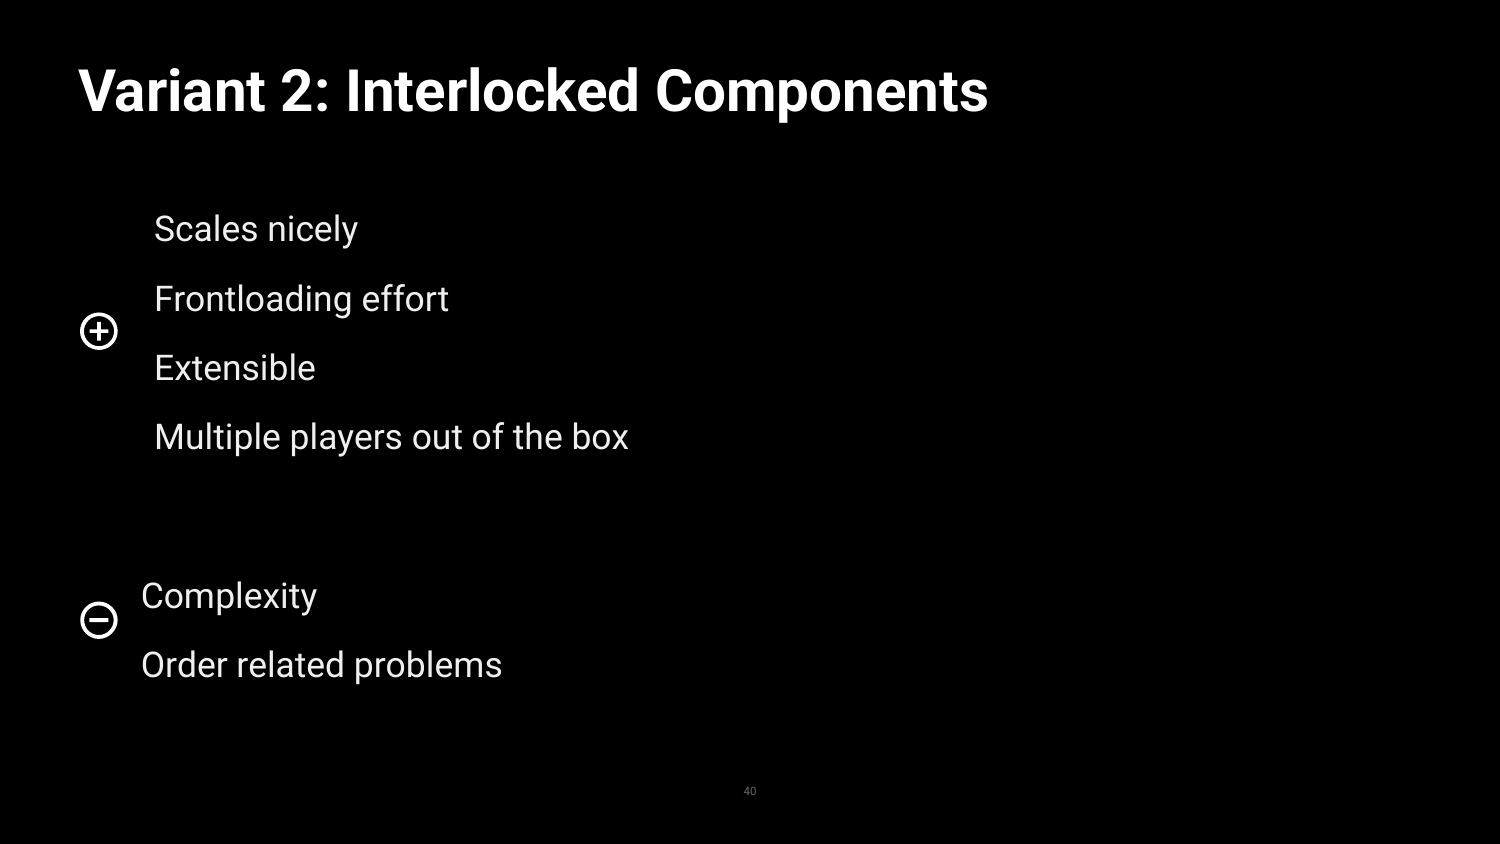

# Variant 2: Interlocked Components

Scales nicely
Frontloading effort
Extensible
Multiple players out of the box

One column body text lorem ipsum dolor sit amet, consectetur adipiscing elit. Nunc lacinia, nisi ac vehicula pellentesque, justo tellus dignissim velit, nec rhoncus tellus lorem id sapien.

Complexity
Order related problems

40